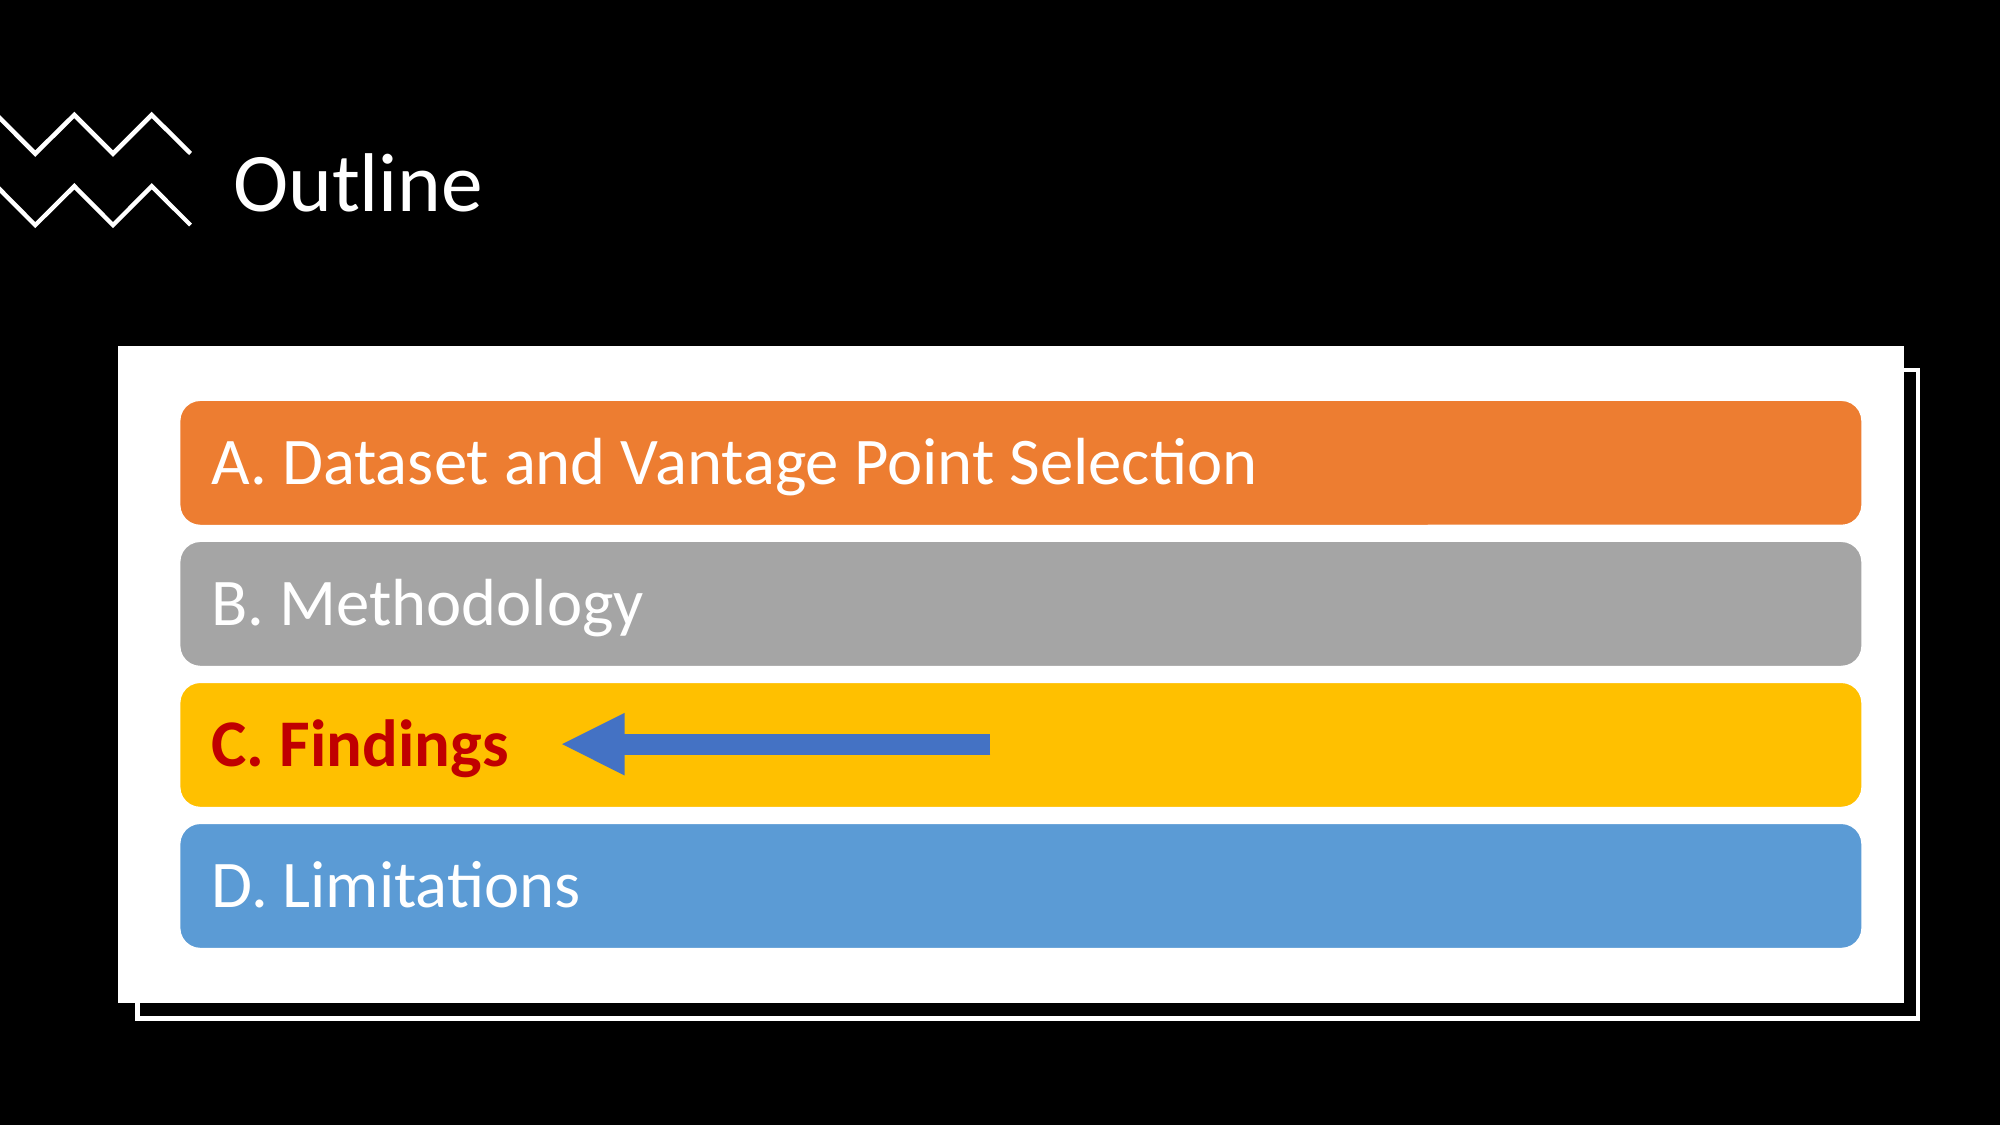

# Outline

A. Dataset and Vantage Point Selection
B. Methodology
C. Findings
D. Limitations
15